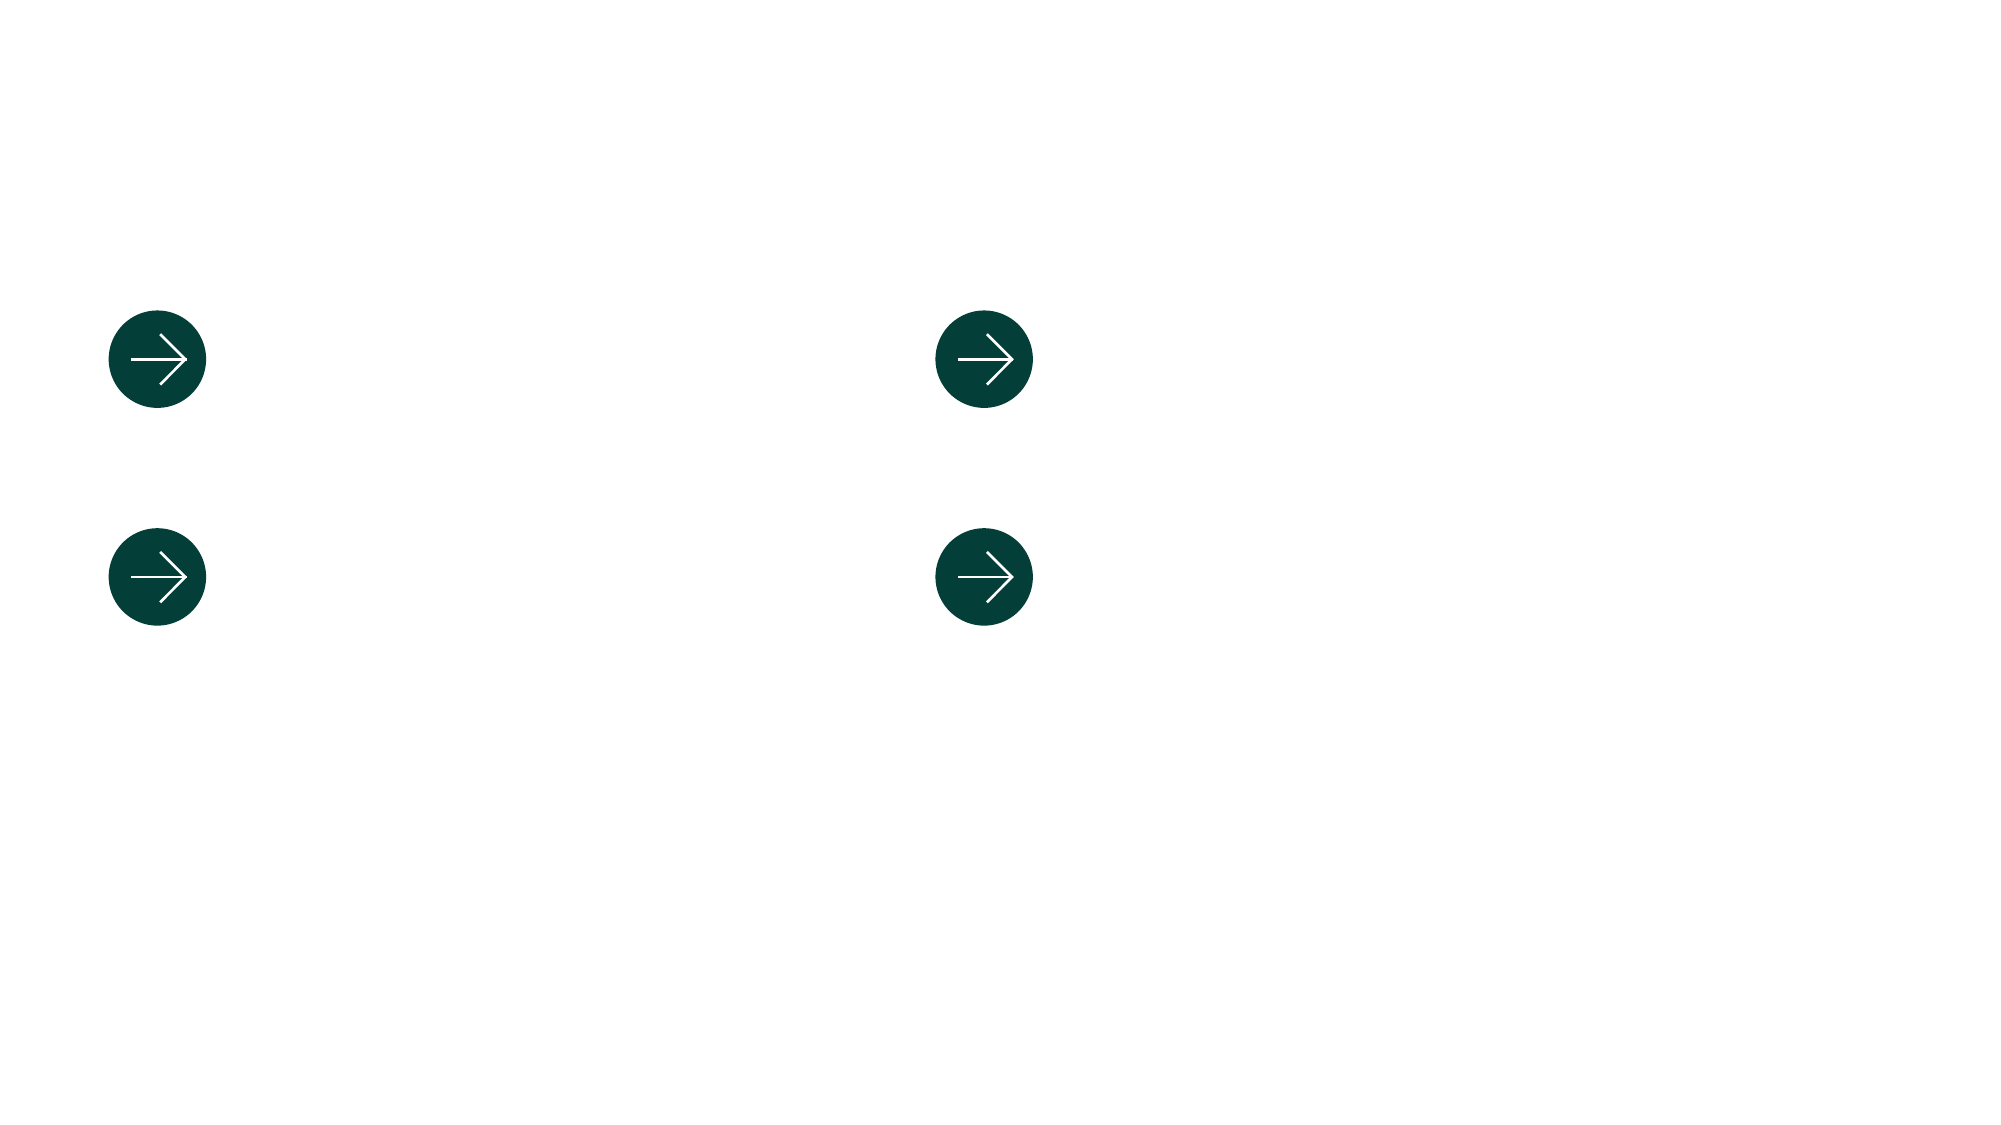

Next steps

19
Microsoft Fabric / Section title